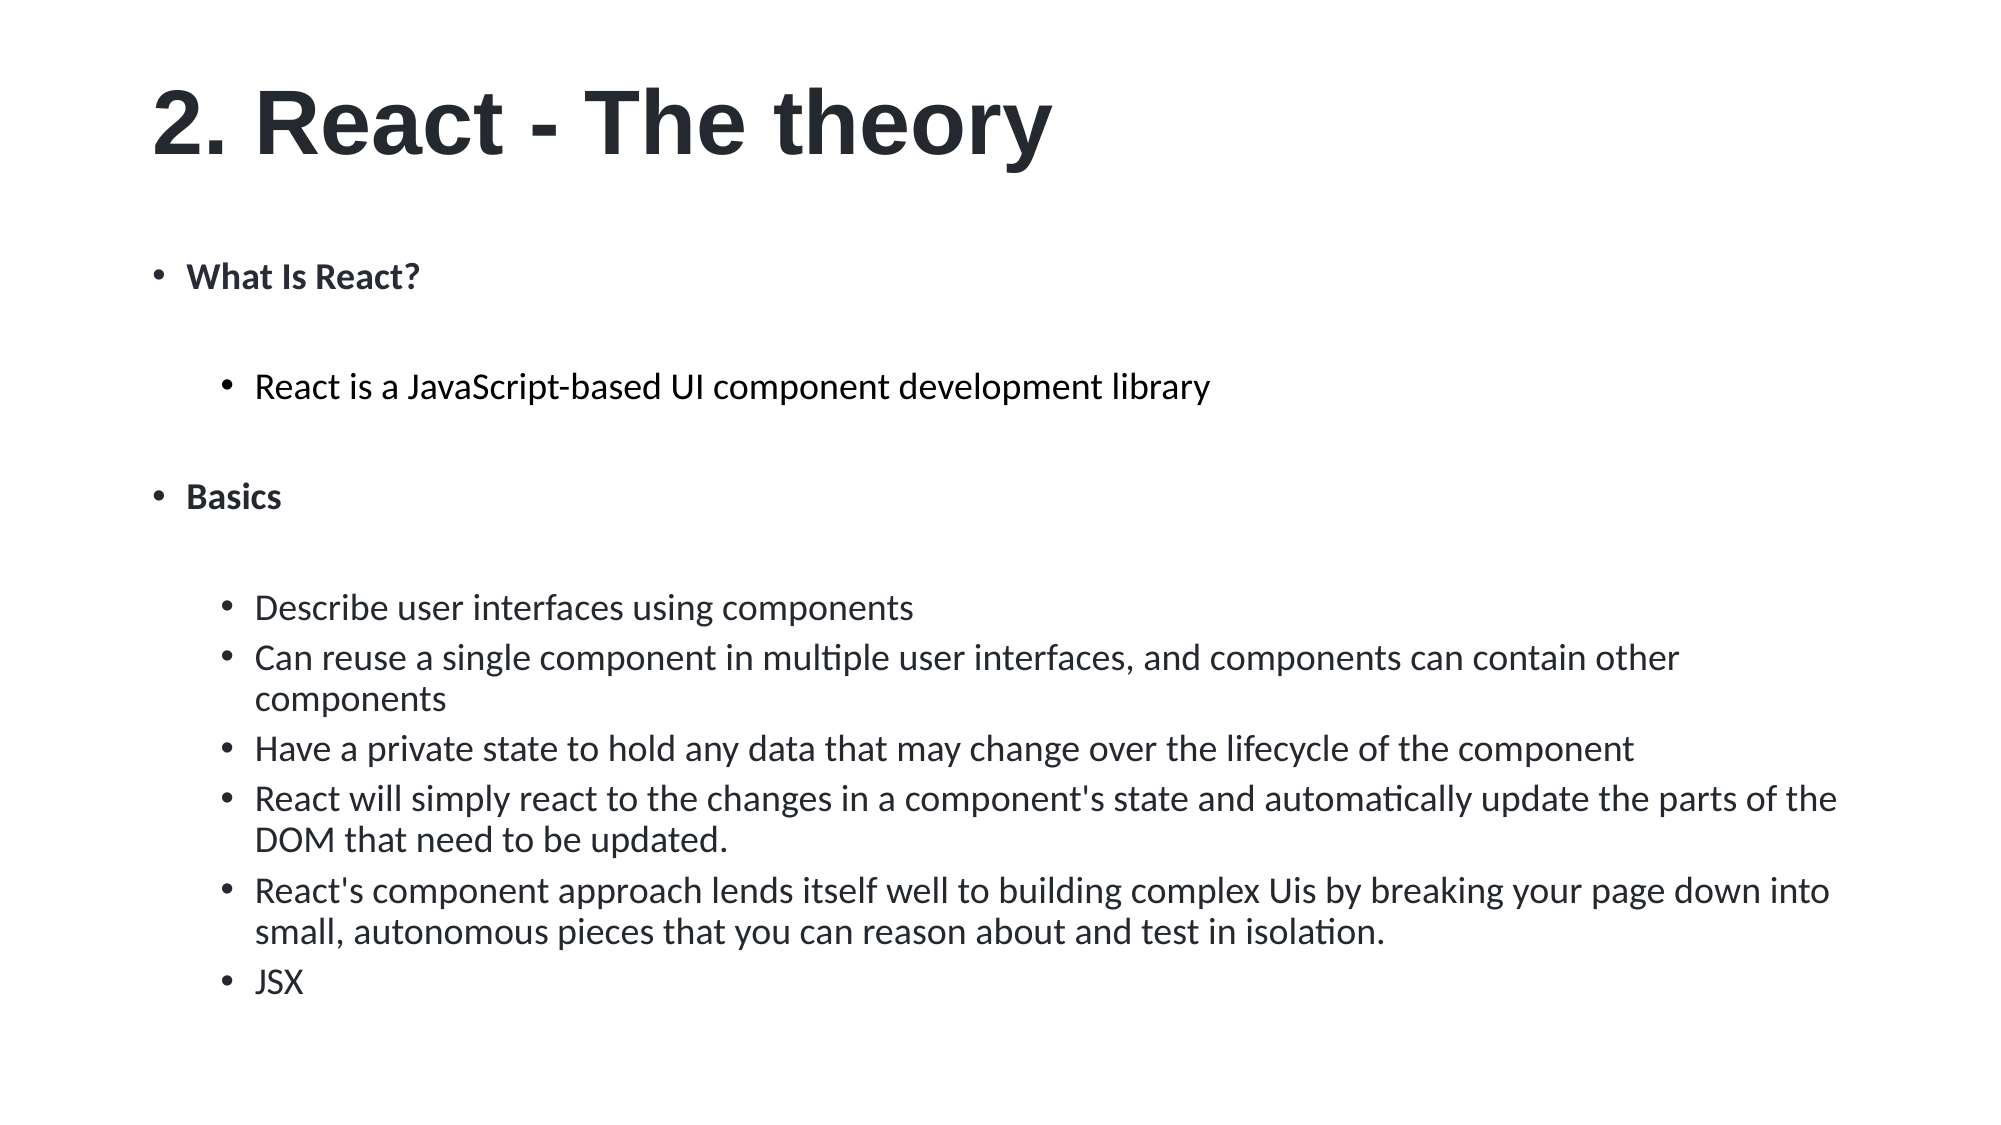

# 2. React - The theory

What Is React?

React is a JavaScript-based UI component development library

Basics

Describe user interfaces using components
Can reuse a single component in multiple user interfaces, and components can contain other components
Have a private state to hold any data that may change over the lifecycle of the component
React will simply react to the changes in a component's state and automatically update the parts of the DOM that need to be updated.
React's component approach lends itself well to building complex Uis by breaking your page down into small, autonomous pieces that you can reason about and test in isolation.
JSX